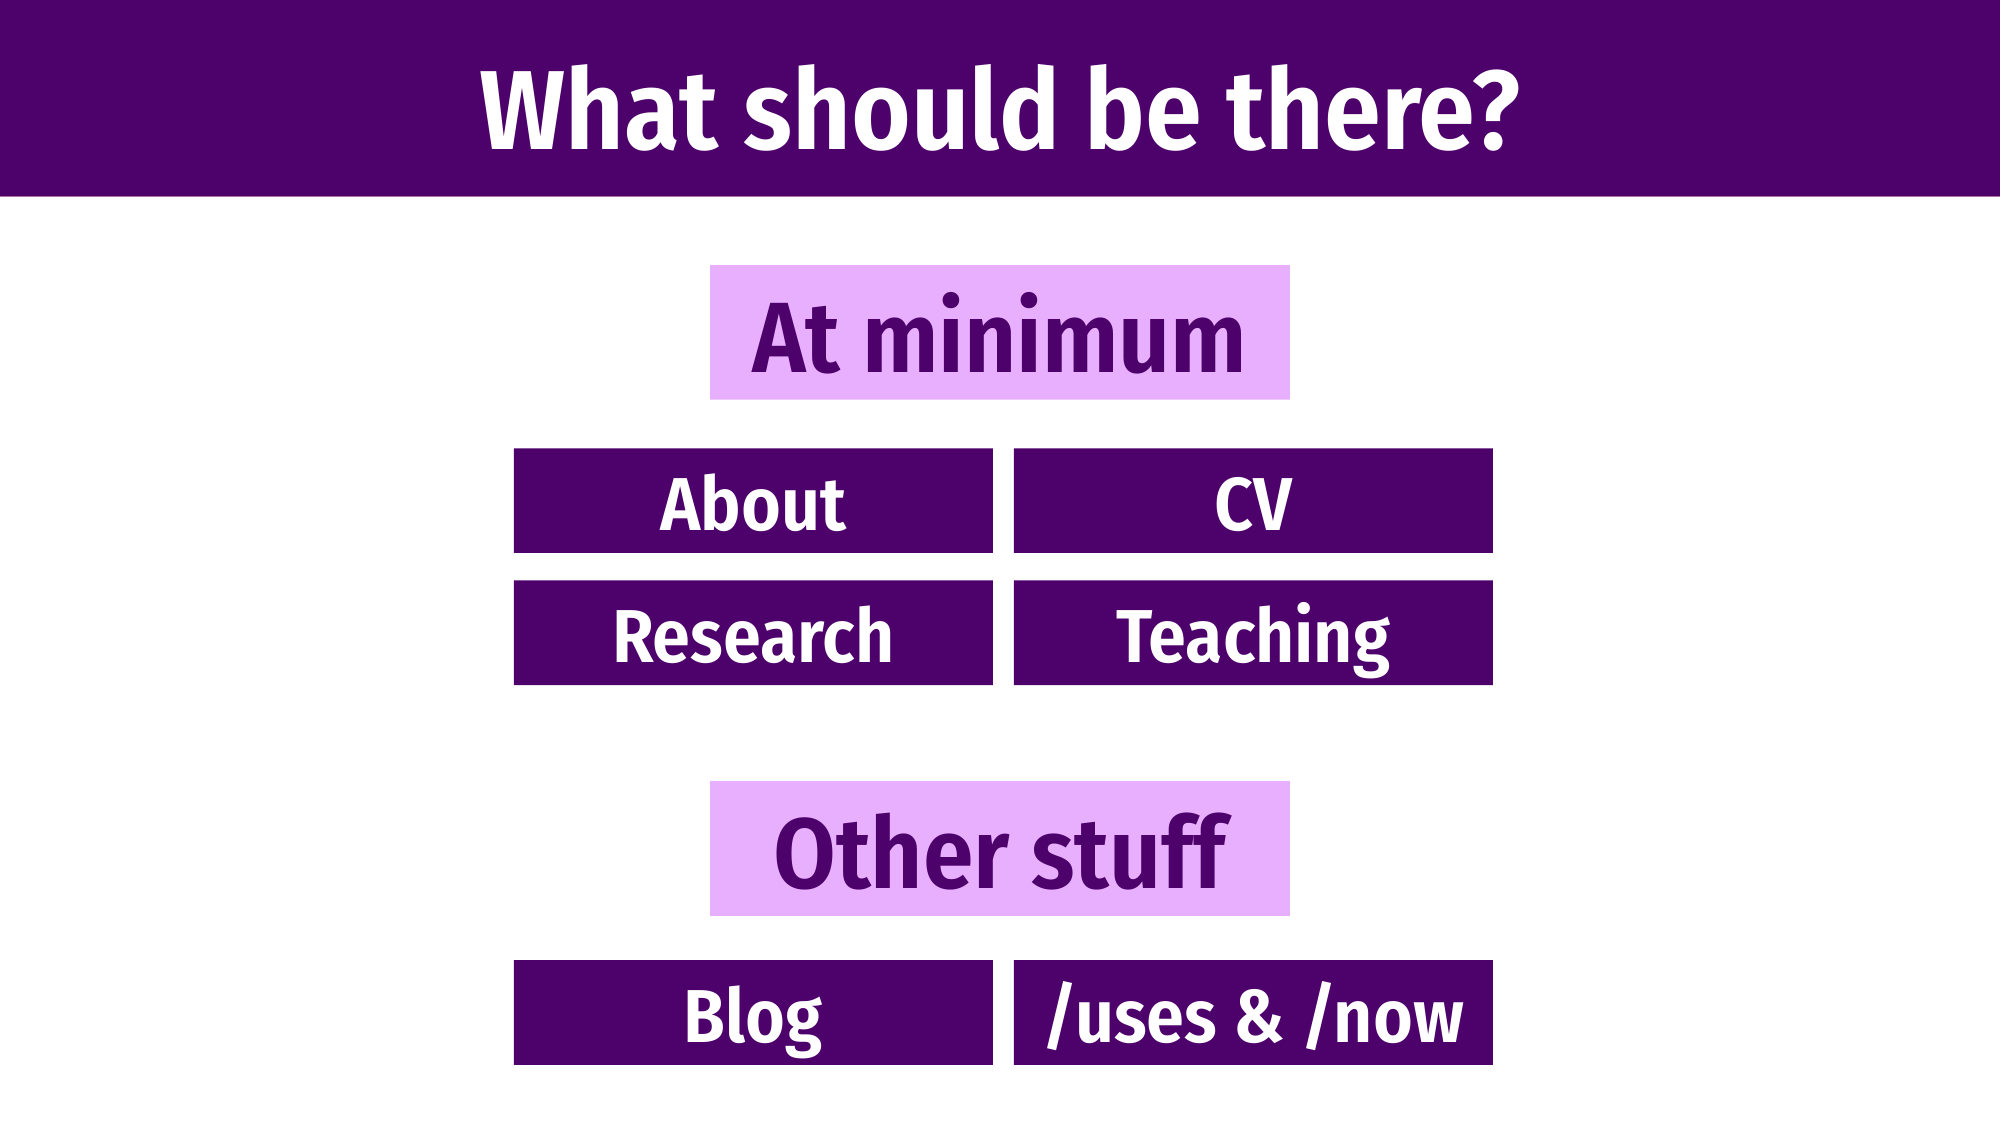

# What should be there?
At minimum
CV
About
Research
Teaching
Other stuff
/uses & /now
Blog